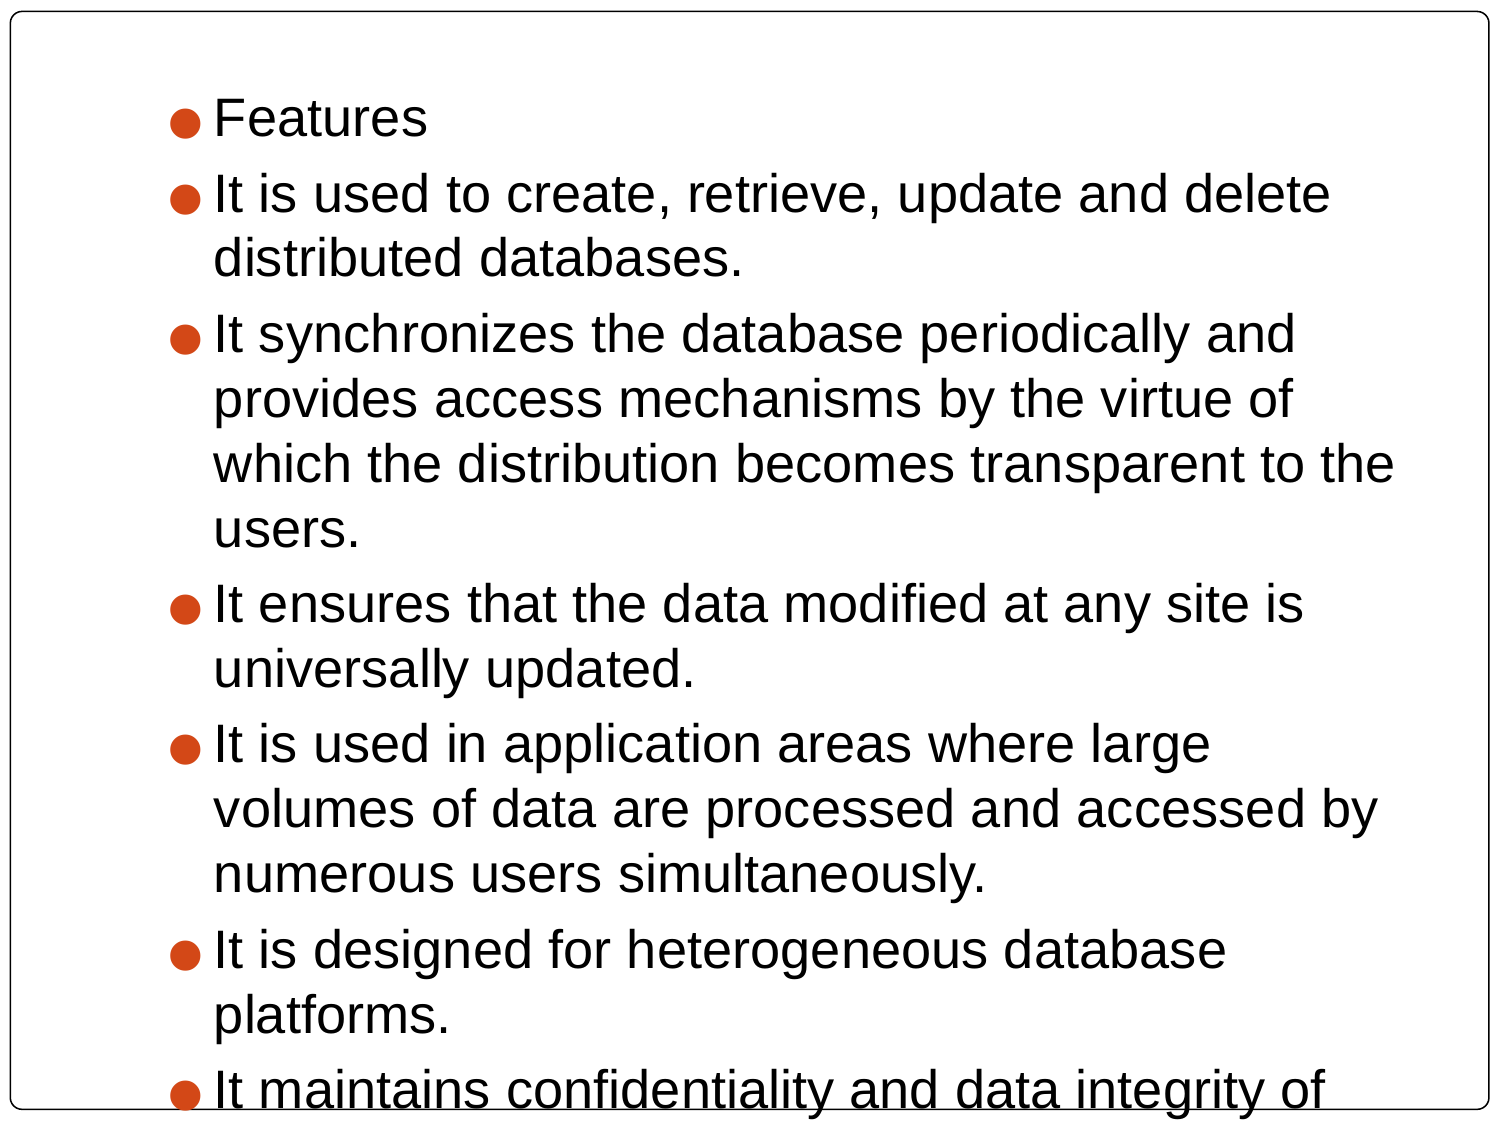

#
Features
It is used to create, retrieve, update and delete distributed databases.
It synchronizes the database periodically and provides access mechanisms by the virtue of which the distribution becomes transparent to the users.
It ensures that the data modified at any site is universally updated.
It is used in application areas where large volumes of data are processed and accessed by numerous users simultaneously.
It is designed for heterogeneous database platforms.
It maintains confidentiality and data integrity of the databases.